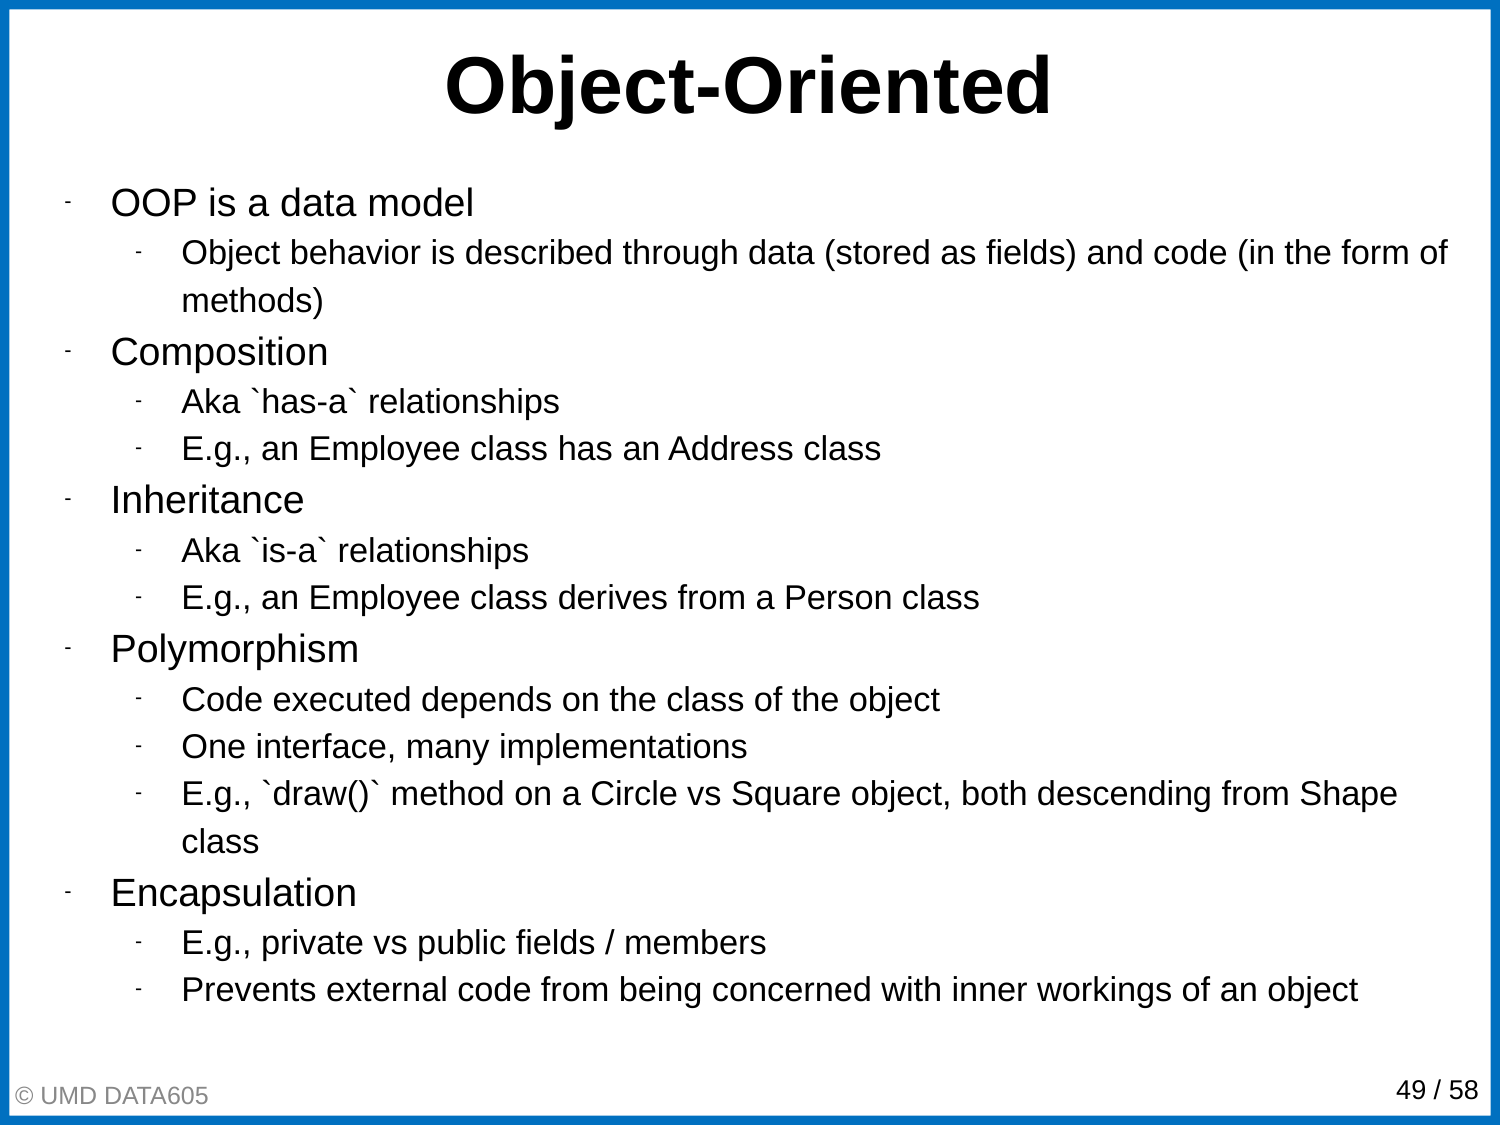

# Object-Oriented
OOP is a data model
Object behavior is described through data (stored as fields) and code (in the form of methods)
Composition
Aka `has-a` relationships
E.g., an Employee class has an Address class
Inheritance
Aka `is-a` relationships
E.g., an Employee class derives from a Person class
Polymorphism
Code executed depends on the class of the object
One interface, many implementations
E.g., `draw()` method on a Circle vs Square object, both descending from Shape class
Encapsulation
E.g., private vs public fields / members
Prevents external code from being concerned with inner workings of an object
© UMD DATA605
49 / 58